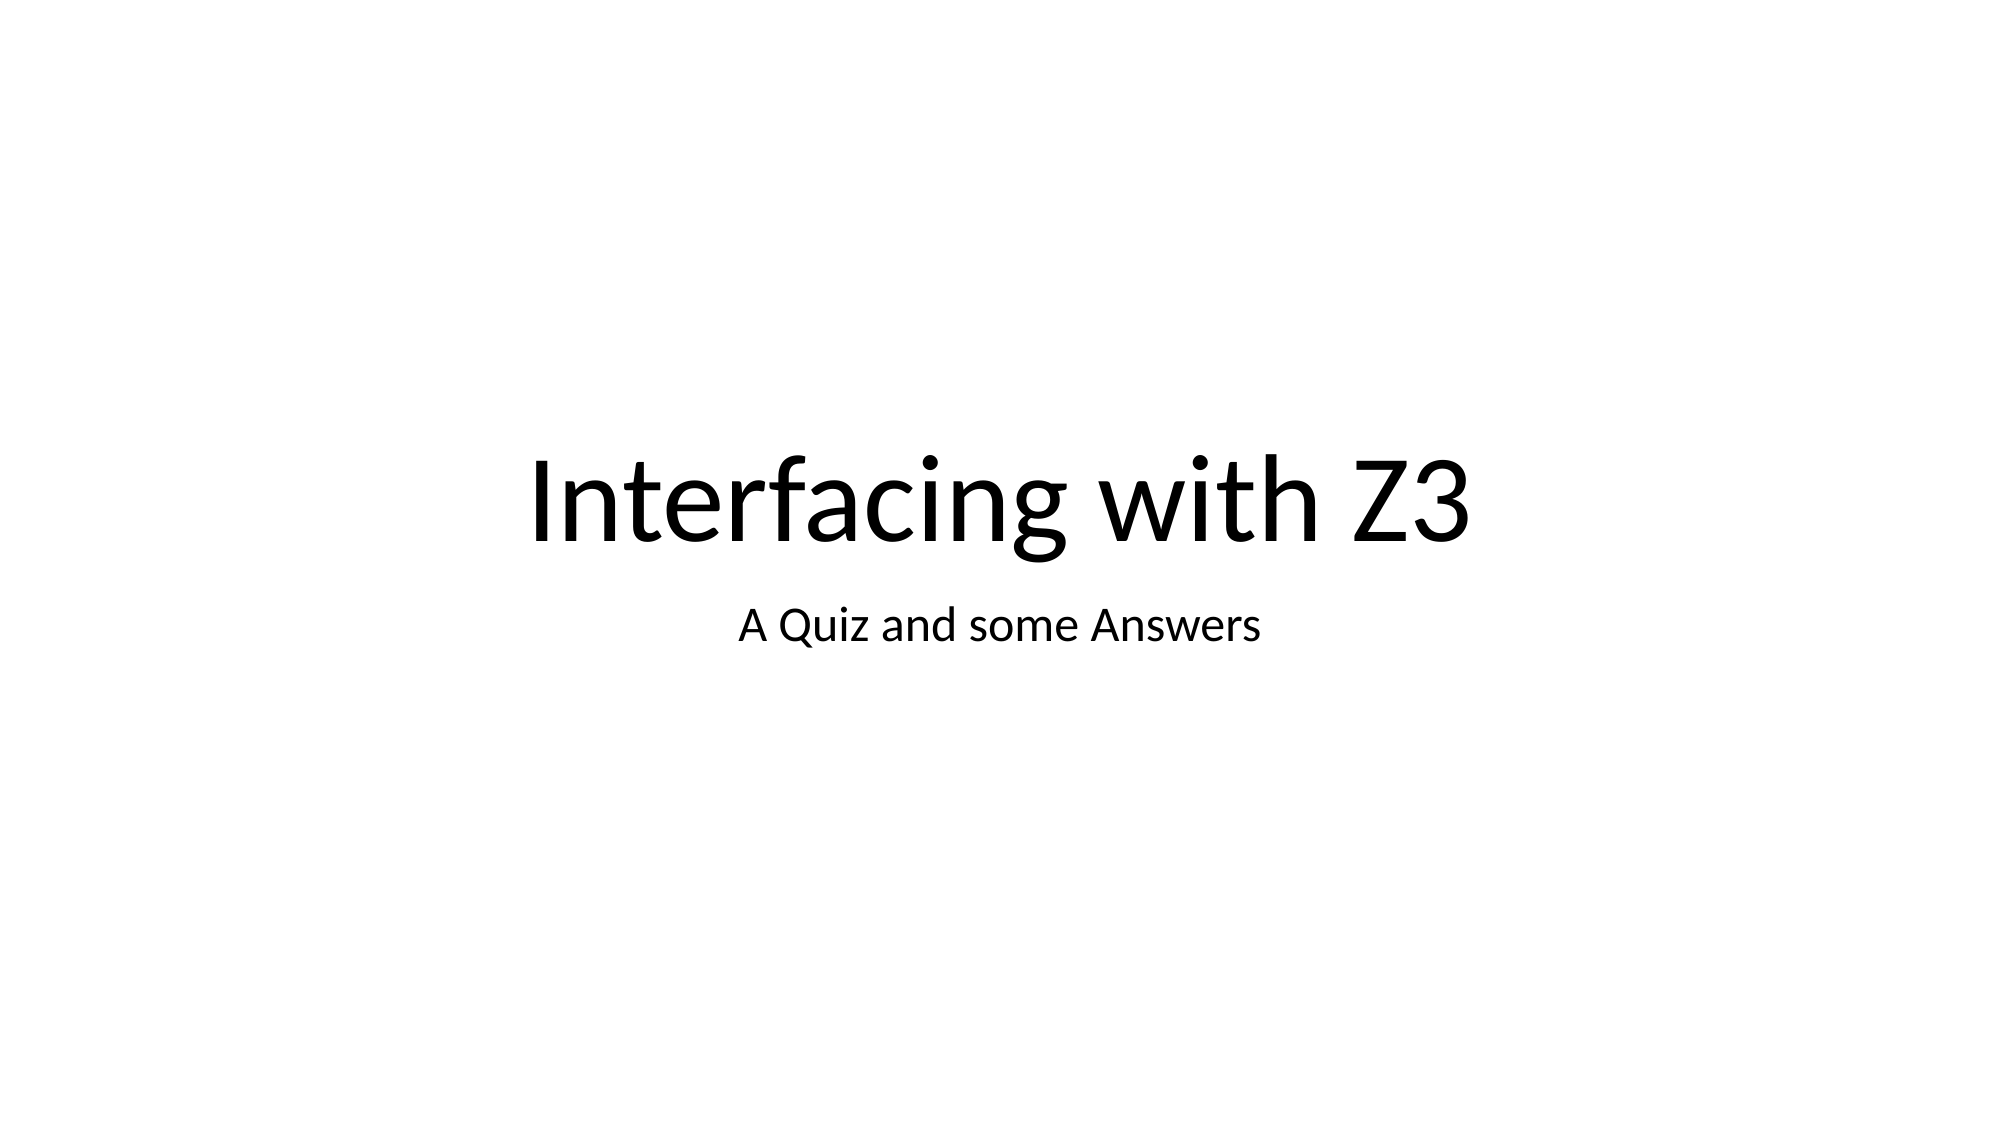

# Interfacing with Z3
A Quiz and some Answers